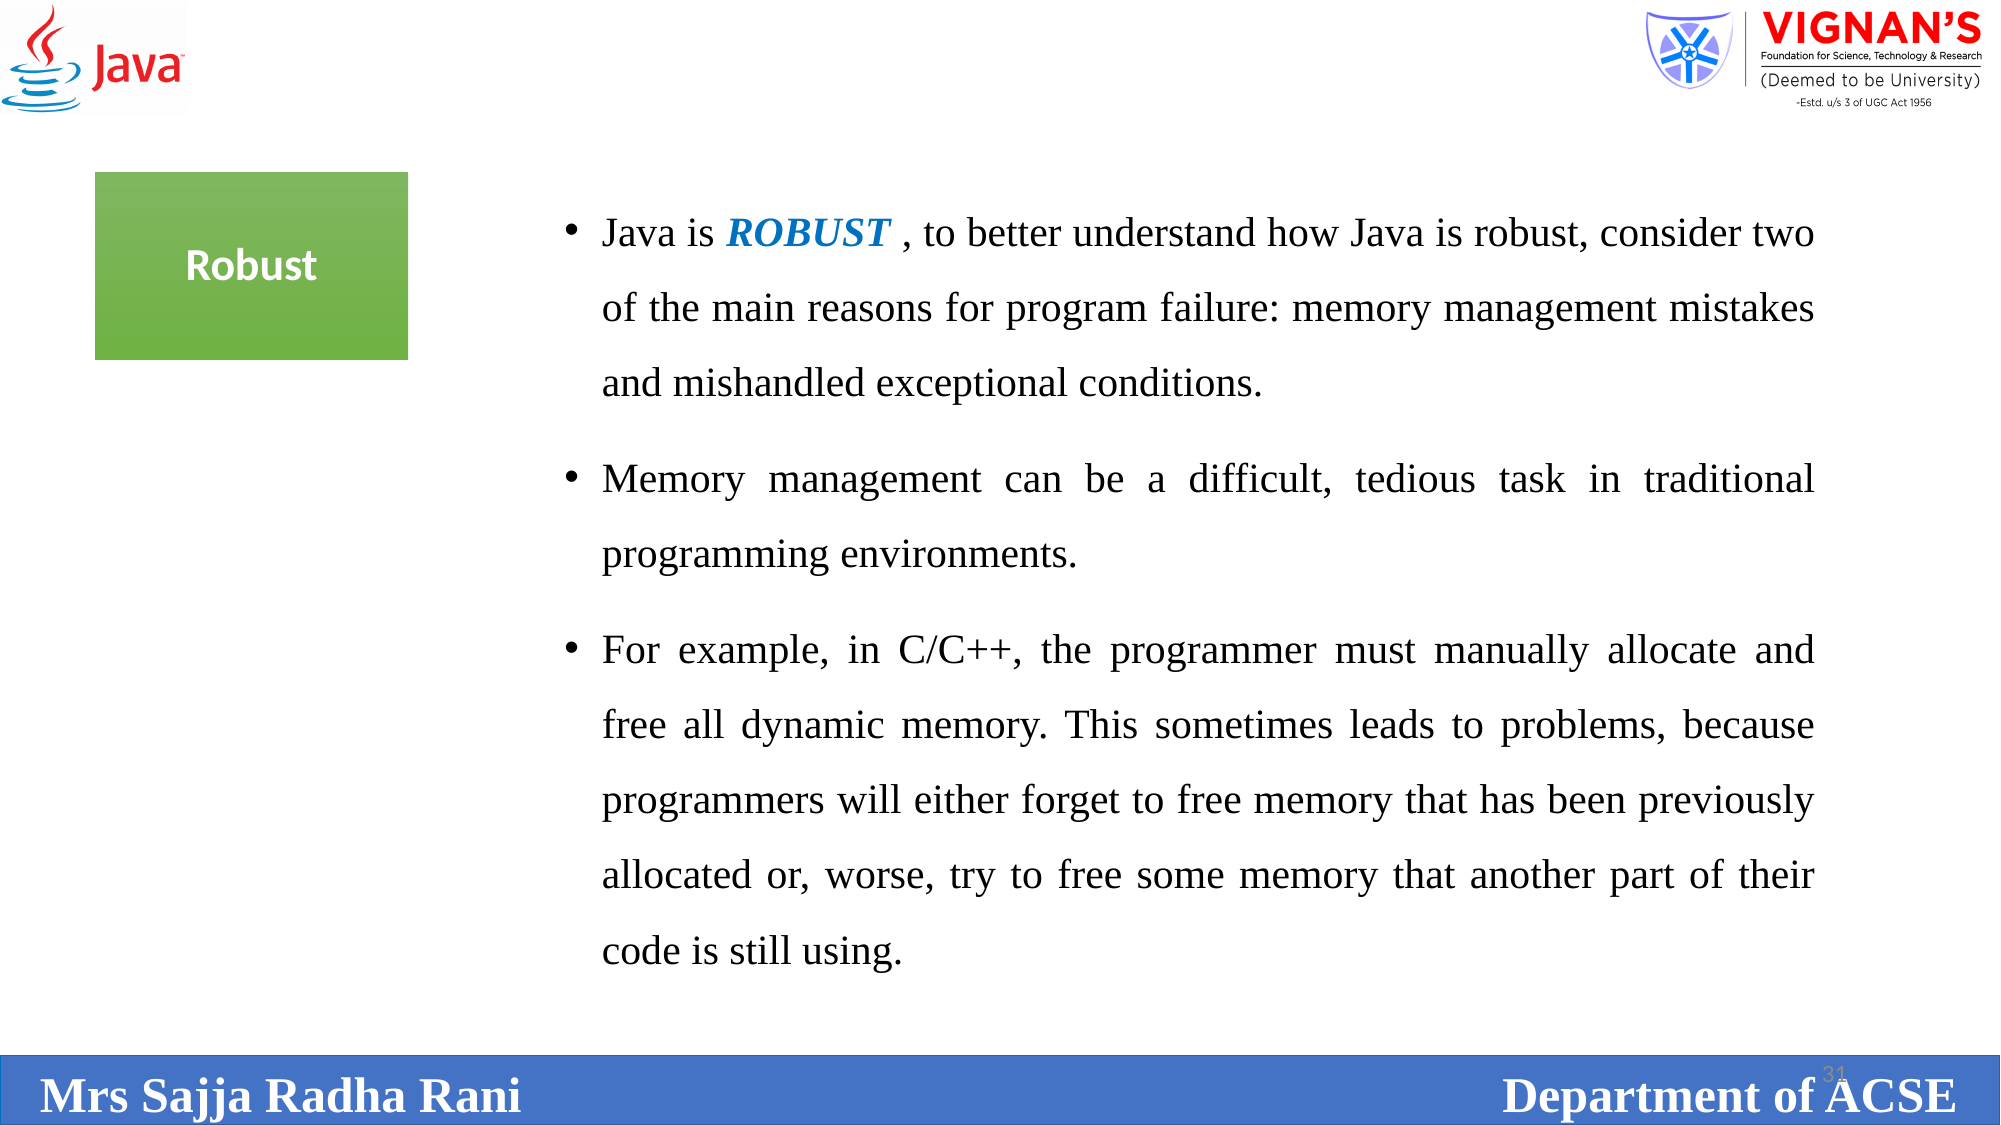

Robust
Java is ROBUST , to better understand how Java is robust, consider two of the main reasons for program failure: memory management mistakes and mishandled exceptional conditions.
Memory management can be a difficult, tedious task in traditional programming environments.
For example, in C/C++, the programmer must manually allocate and free all dynamic memory. This sometimes leads to problems, because programmers will either forget to free memory that has been previously allocated or, worse, try to free some memory that another part of their code is still using.
31